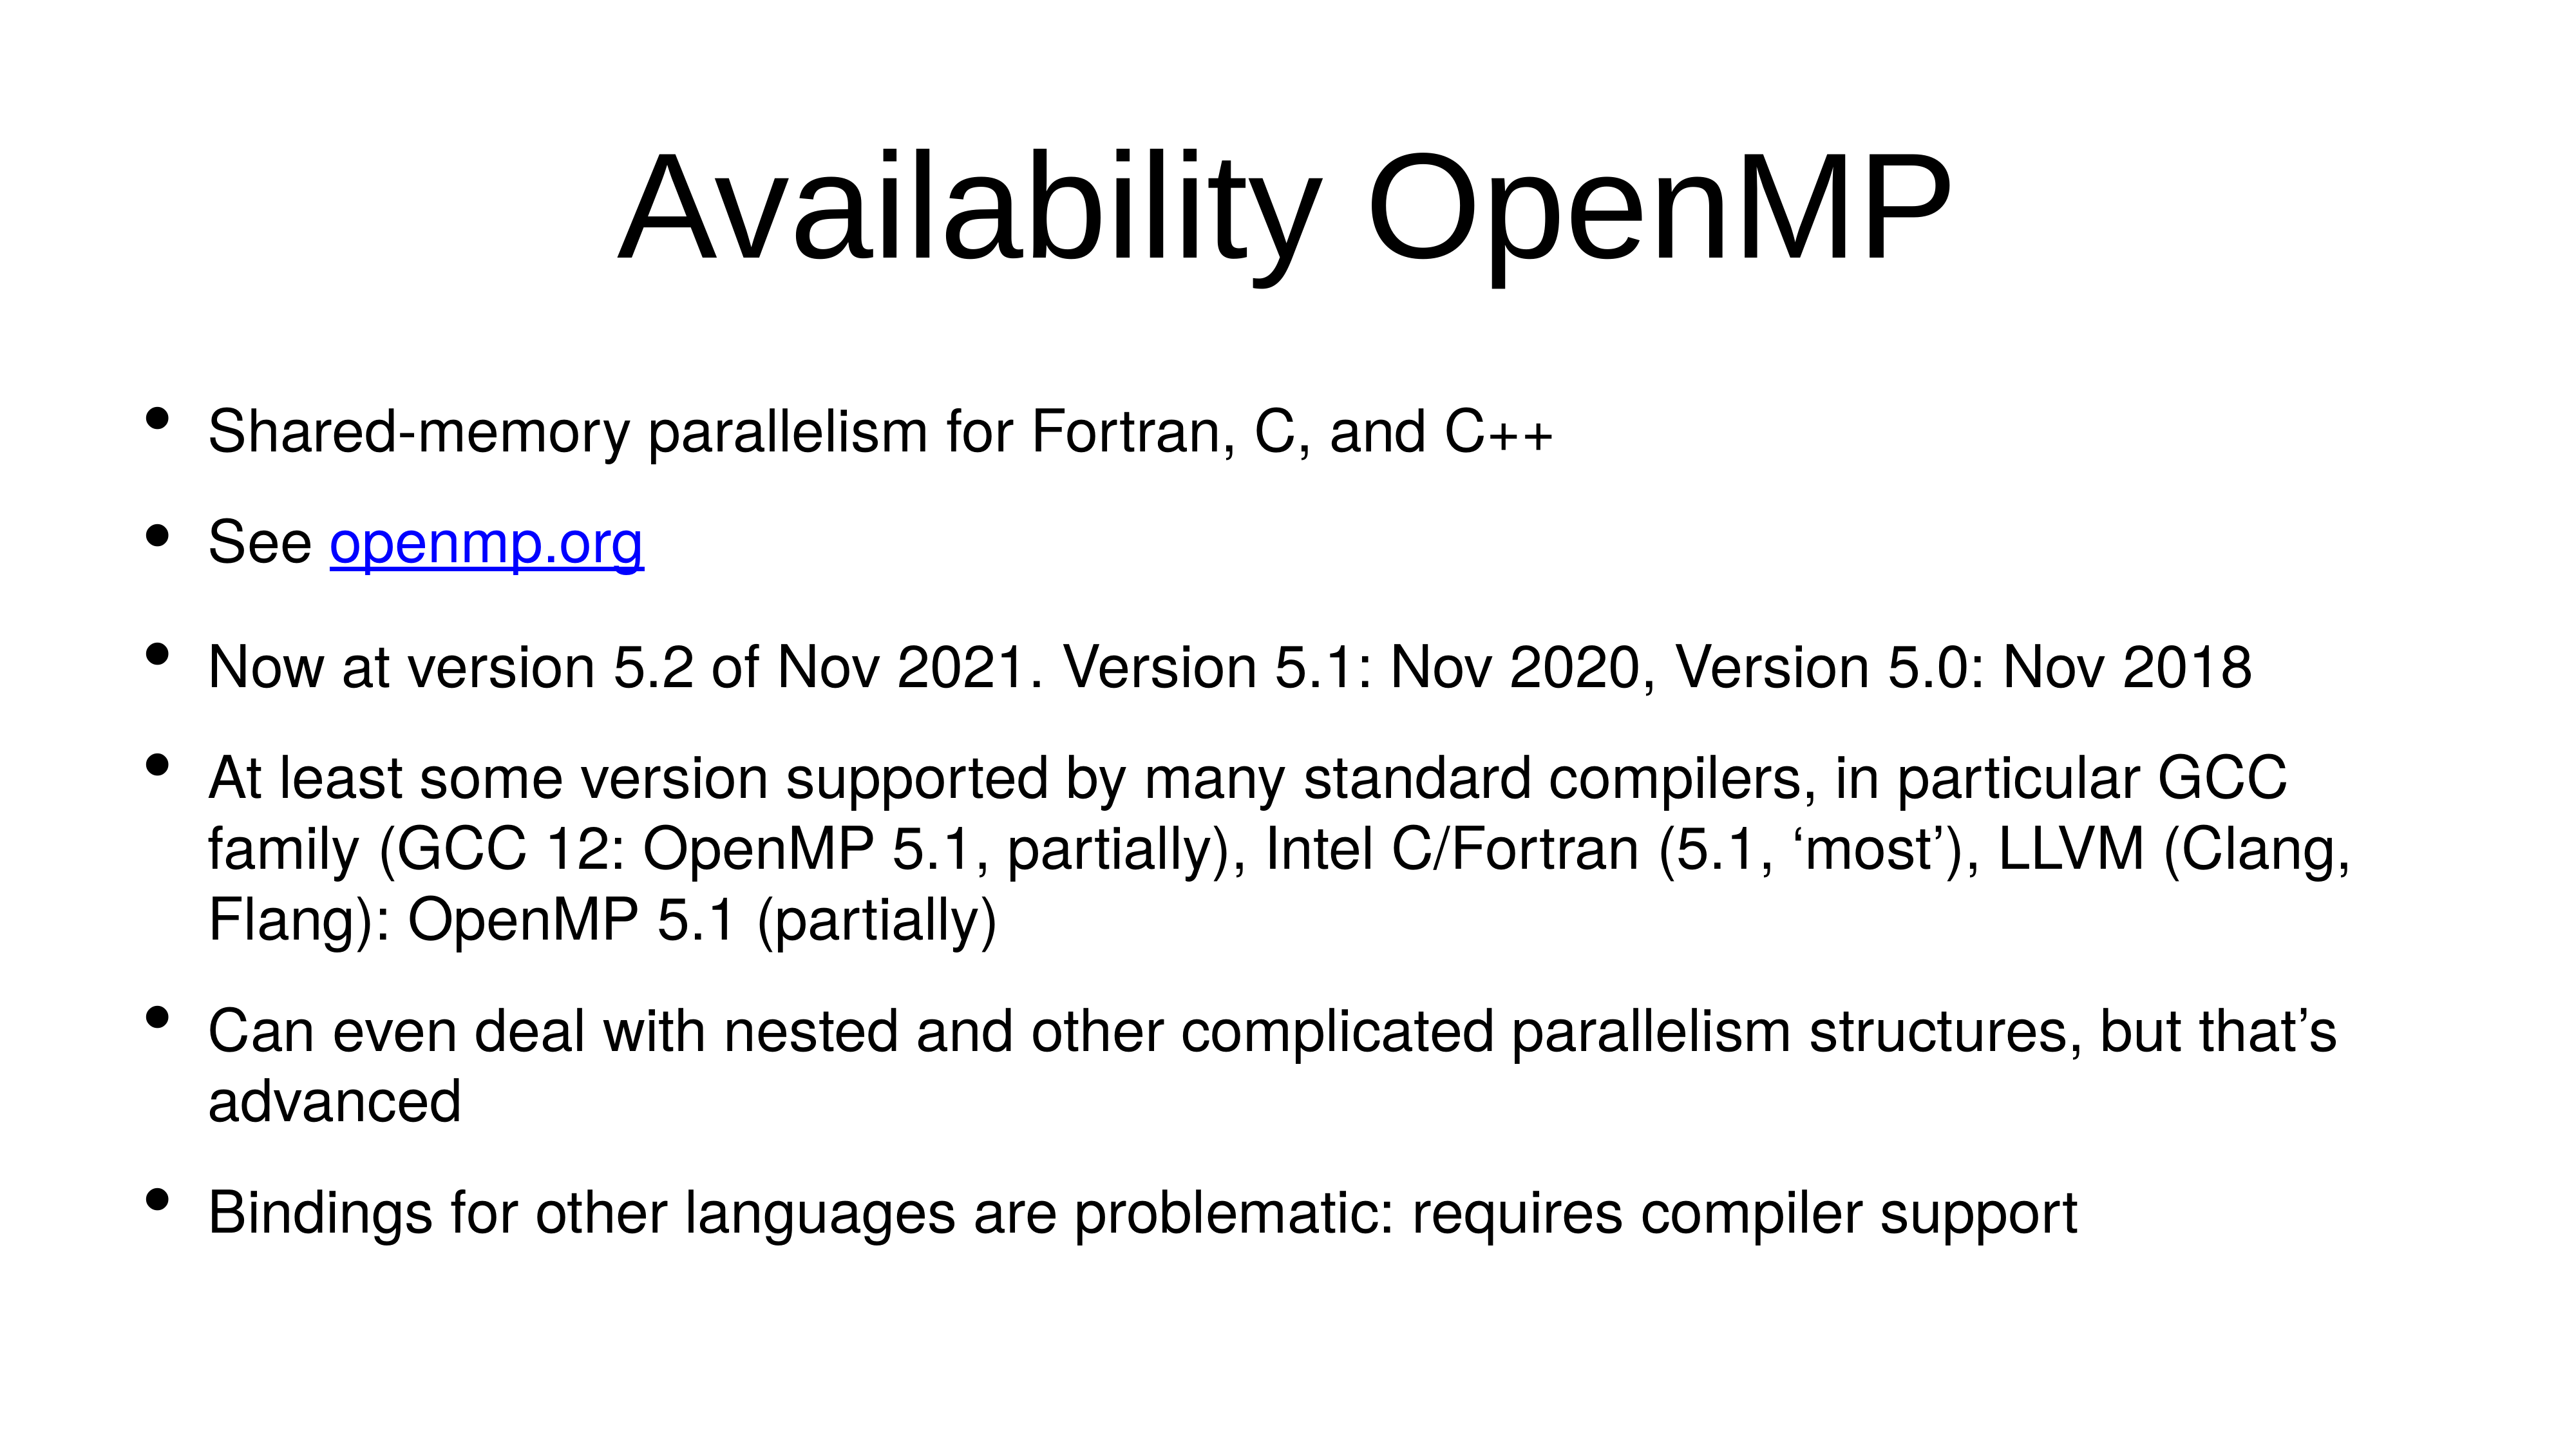

# Availability OpenMP
Shared-memory parallelism for Fortran, C, and C++
See openmp.org
Now at version 5.2 of Nov 2021. Version 5.1: Nov 2020, Version 5.0: Nov 2018
At least some version supported by many standard compilers, in particular GCC family (GCC 12: OpenMP 5.1, partially), Intel C/Fortran (5.1, ‘most’), LLVM (Clang, Flang): OpenMP 5.1 (partially)
Can even deal with nested and other complicated parallelism structures, but that’s advanced
Bindings for other languages are problematic: requires compiler support
46